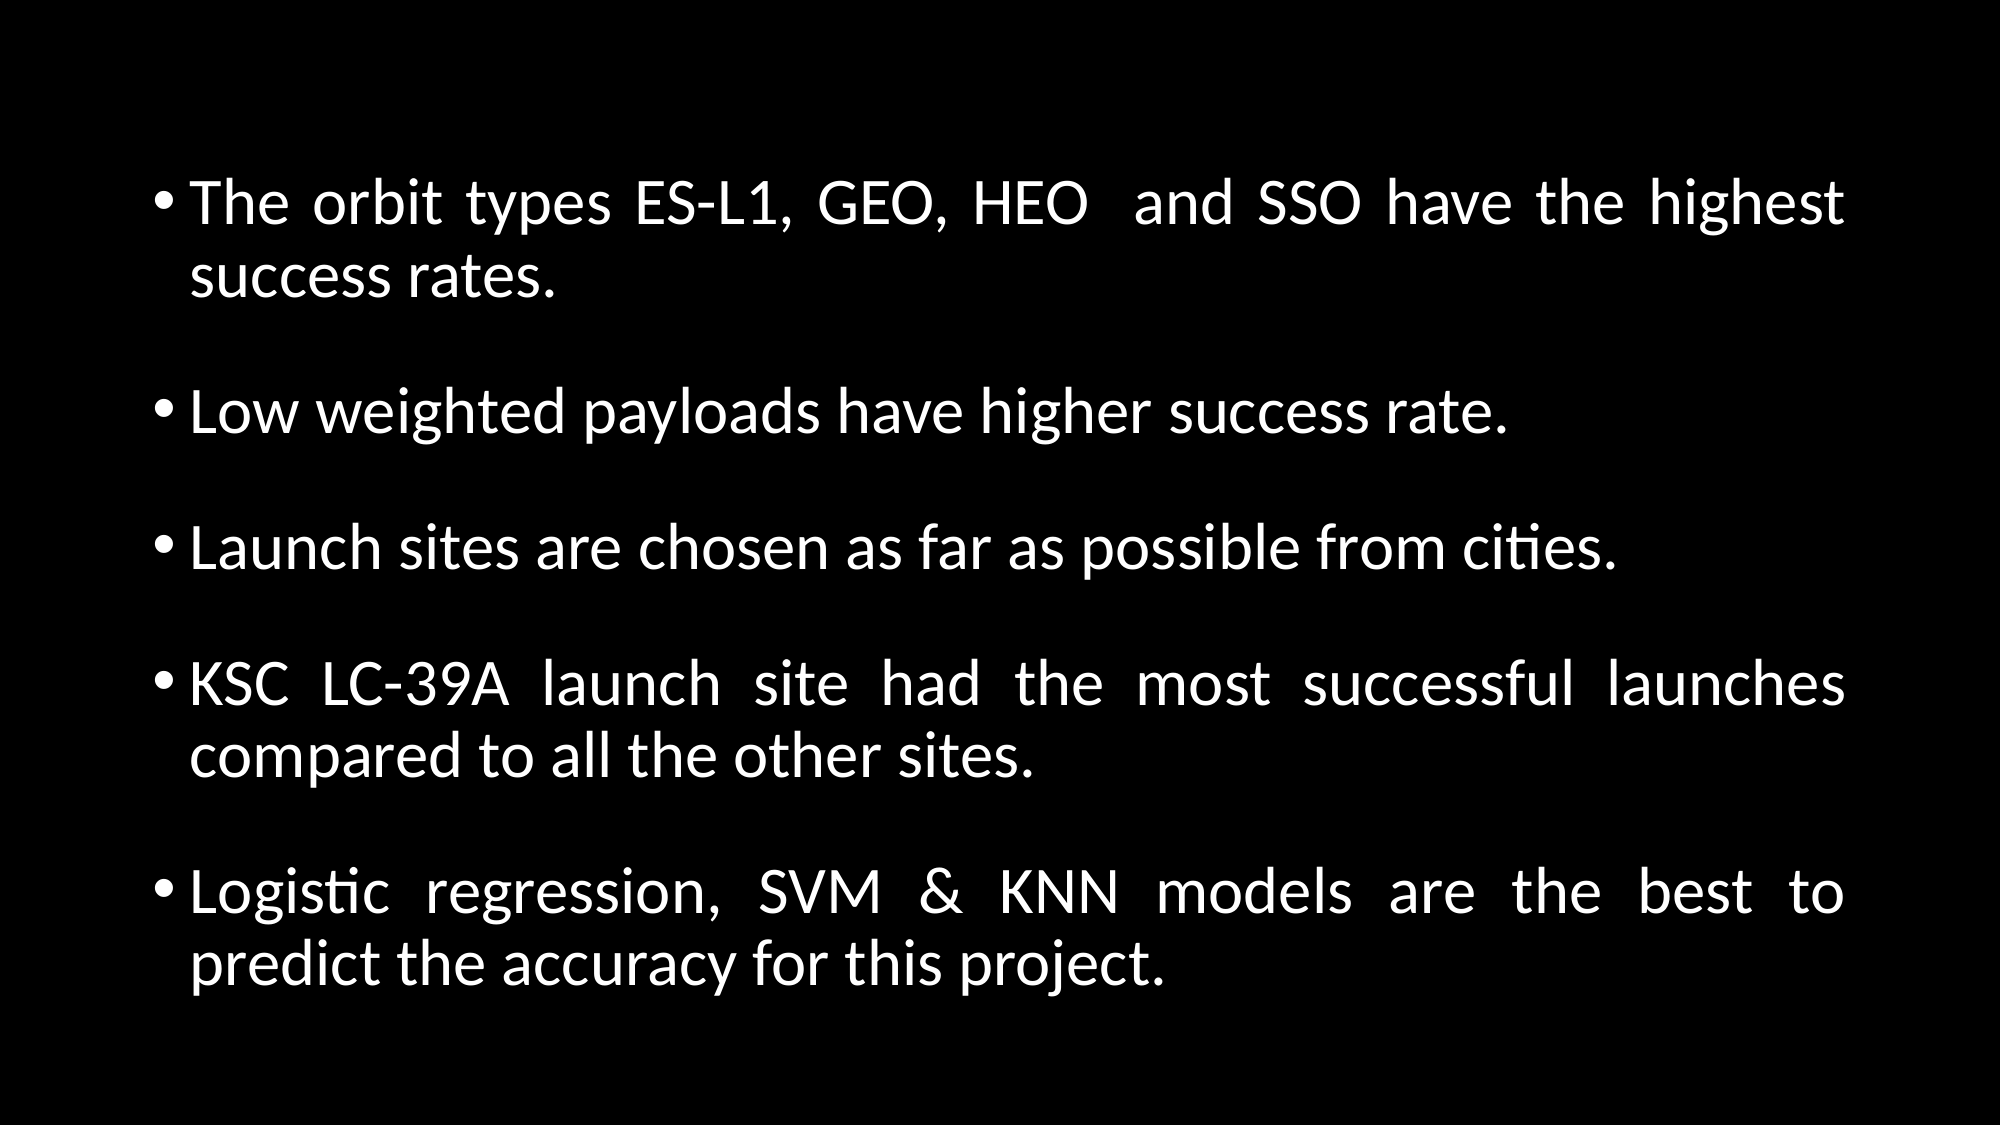

The orbit types ES-L1, GEO, HEO  and SSO have the highest success rates.

Low weighted payloads have higher success rate.

Launch sites are chosen as far as possible from cities.

KSC LC-39A launch site had the most successful launches compared to all the other sites.

Logistic regression, SVM & KNN models are the best to predict the accuracy for this project.